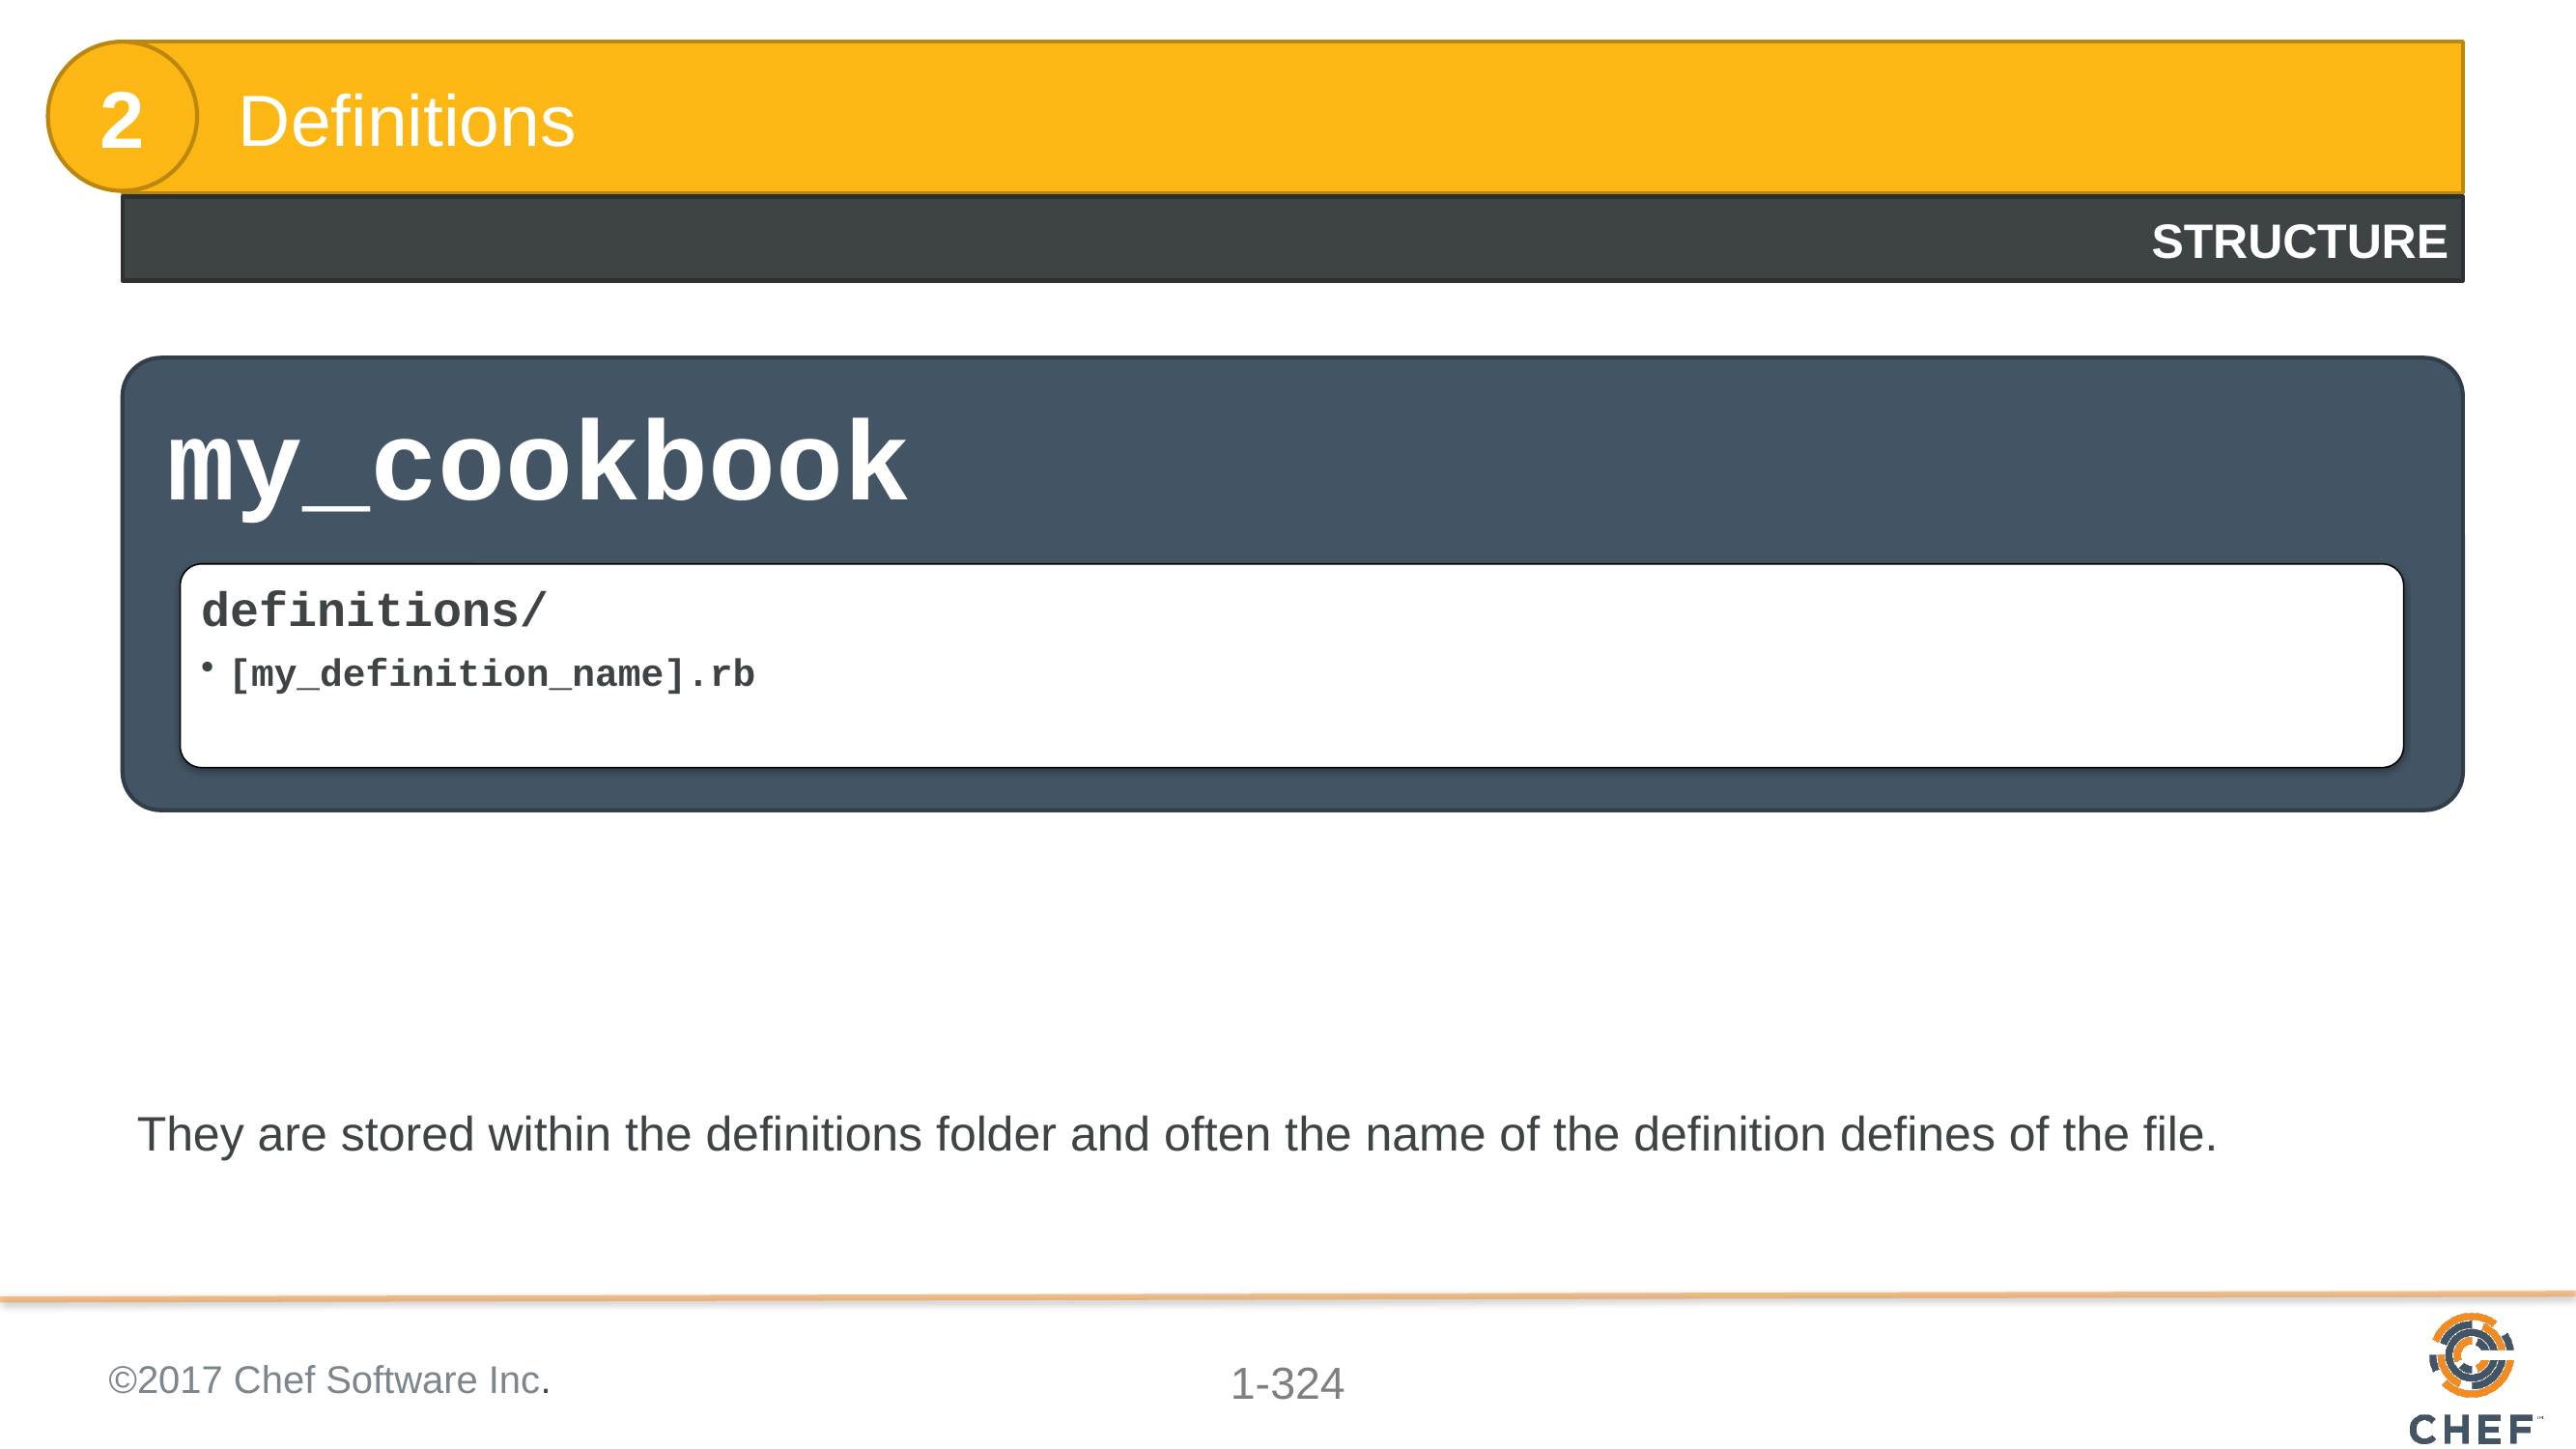

2
Definitions
#
STRUCTURE

my_cookbook

definitions/
[my_definition_name].rb
They are stored within the definitions folder and often the name of the definition defines of the file.